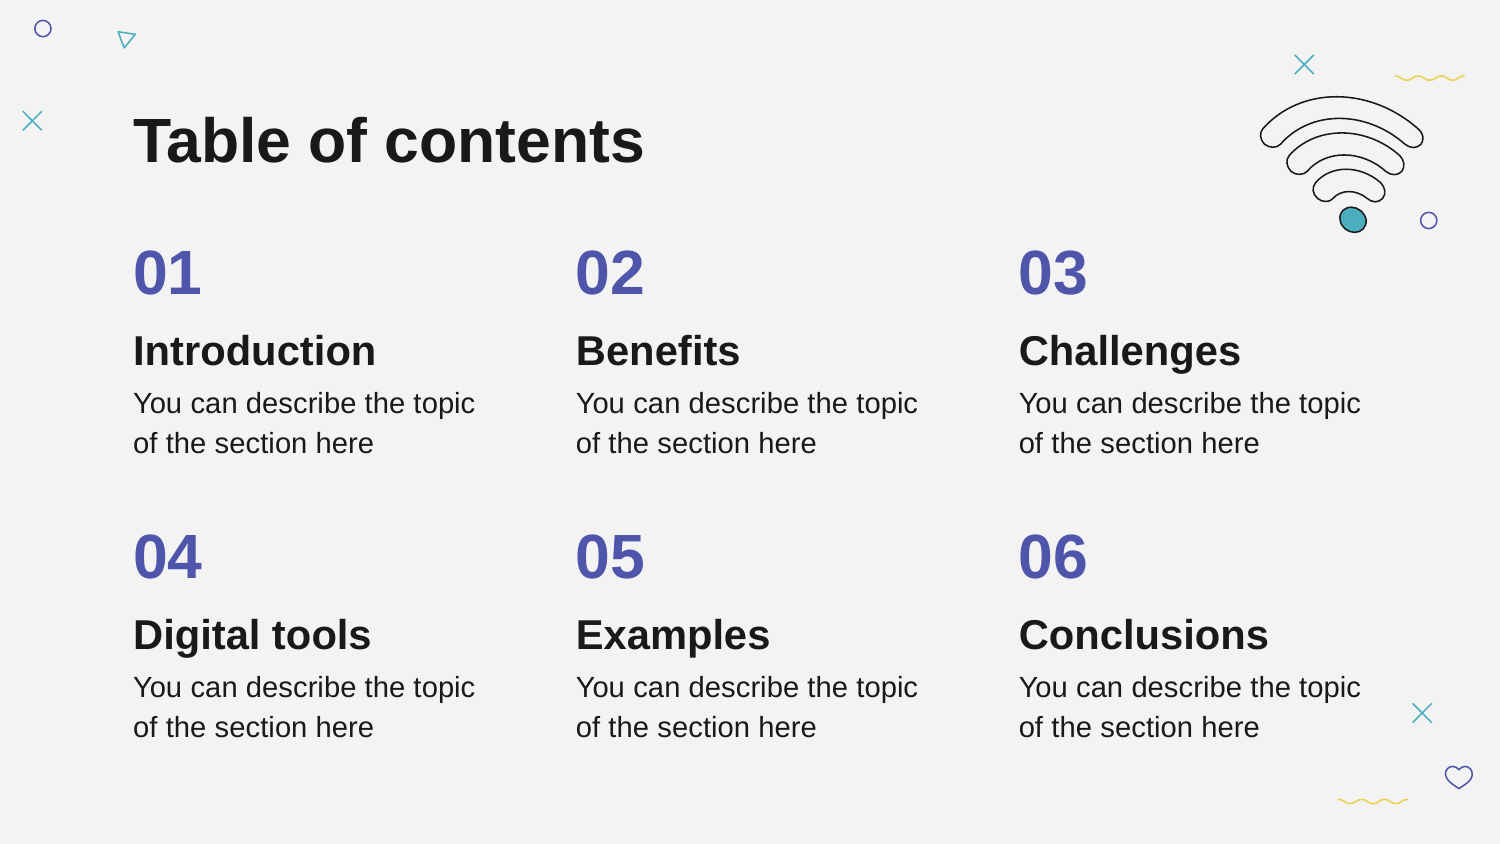

# Table of contents

01
02
03
Introduction
Benefits
Challenges
You can describe the topic of the section here
You can describe the topic of the section here
You can describe the topic of the section here
04
05
06
Digital tools
Examples
Conclusions
You can describe the topic of the section here
You can describe the topic of the section here
You can describe the topic of the section here